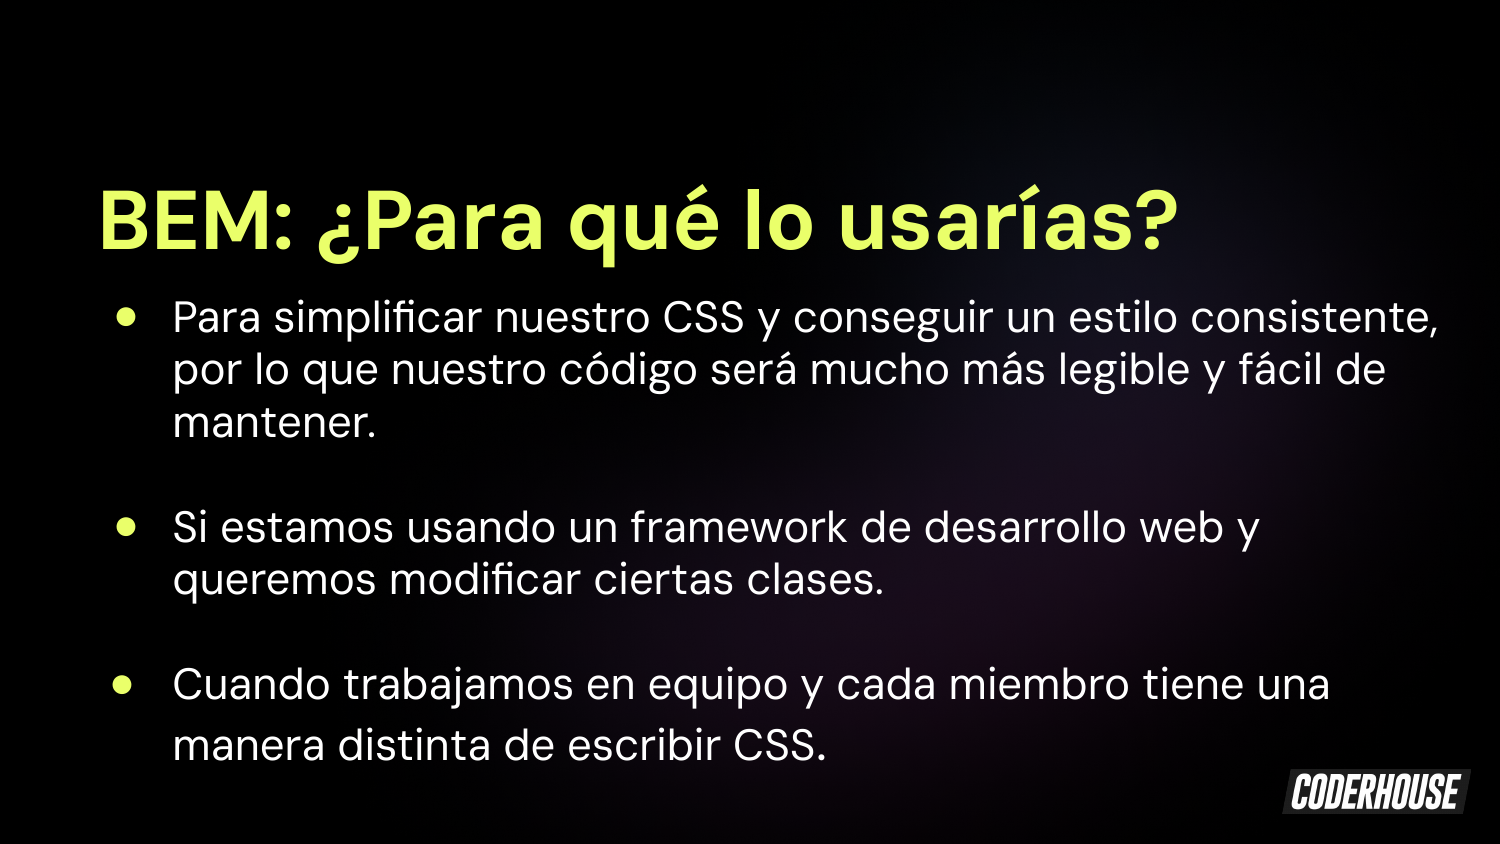

BEM: ¿Para qué lo usarías?
Para simplificar nuestro CSS y conseguir un estilo consistente, por lo que nuestro código será mucho más legible y fácil de mantener.

Si estamos usando un framework de desarrollo web y queremos modificar ciertas clases.

Cuando trabajamos en equipo y cada miembro tiene una manera distinta de escribir CSS.